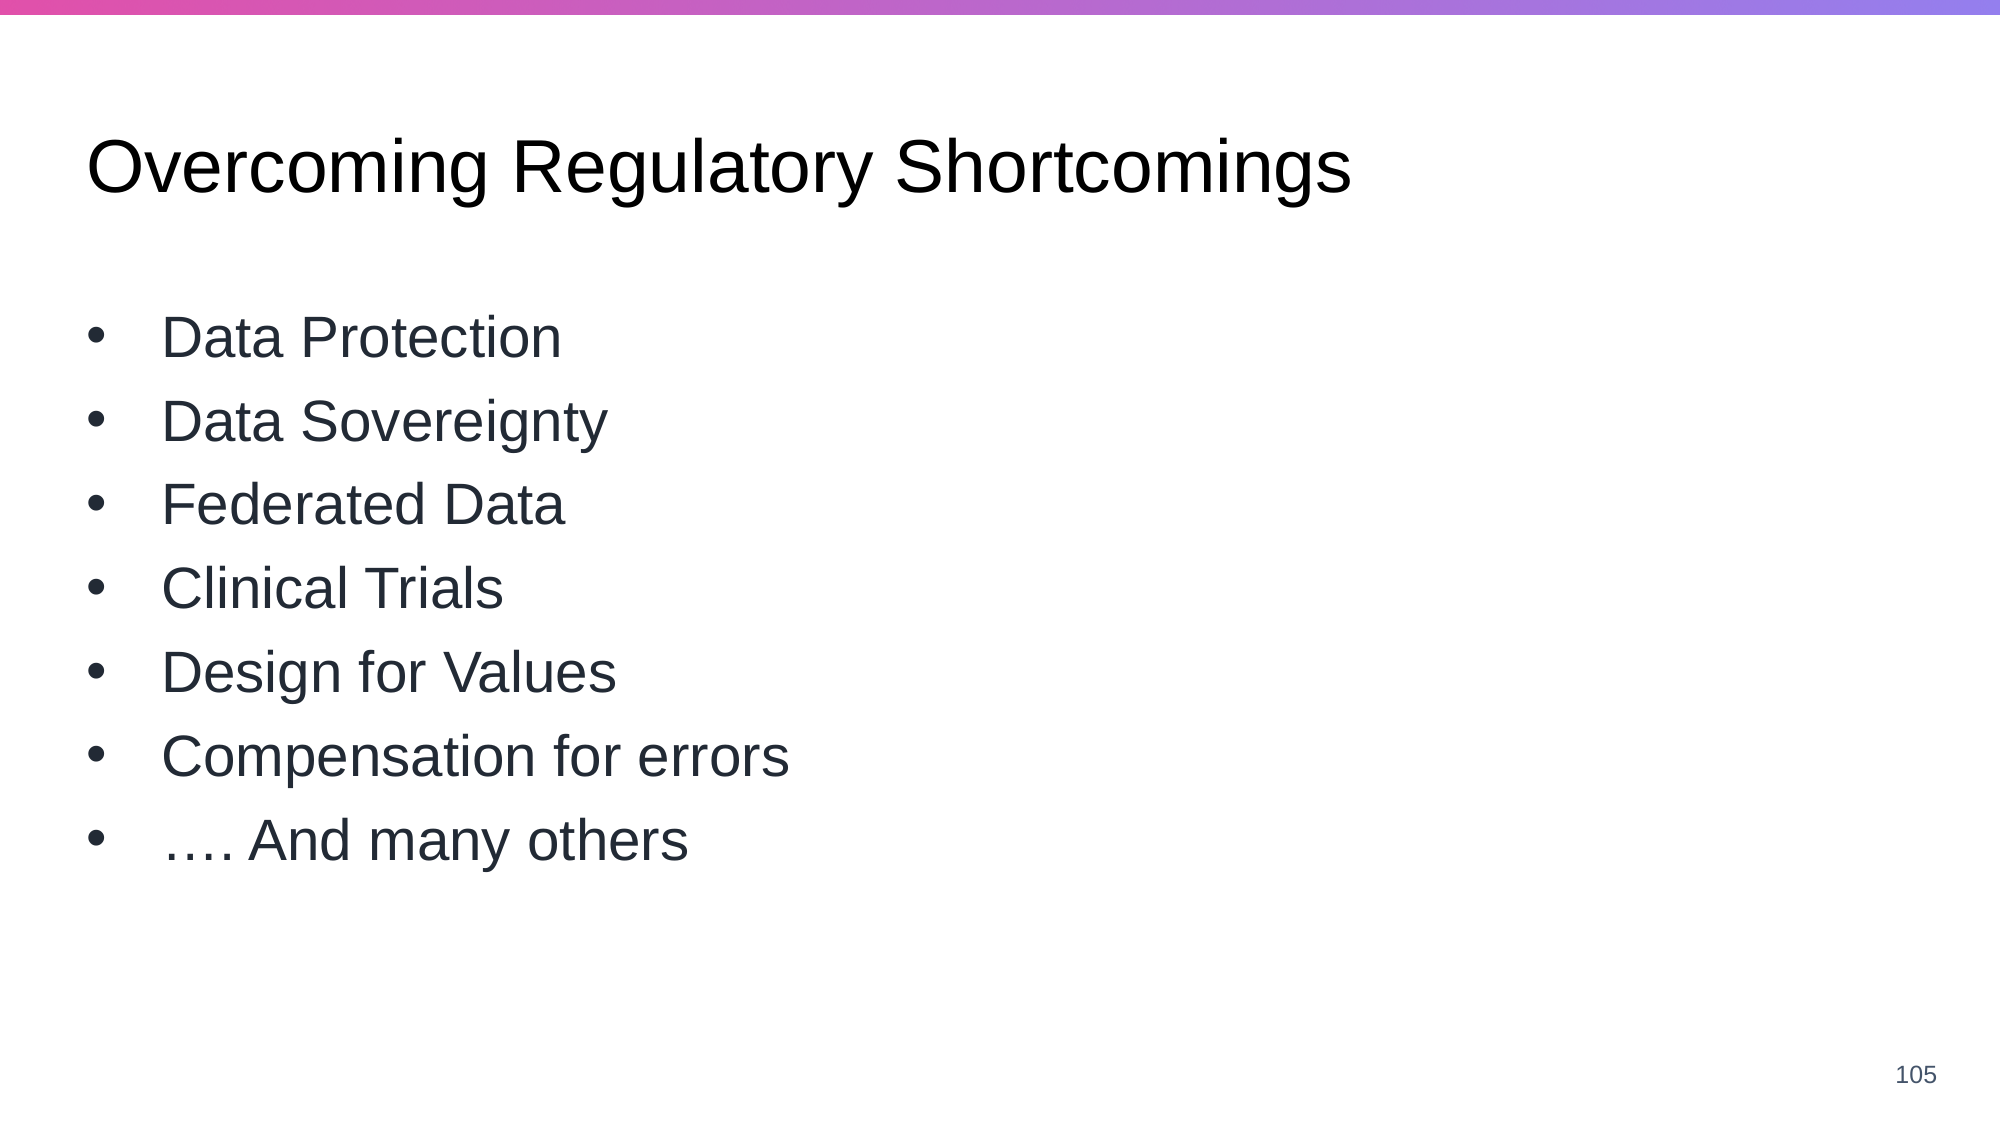

# Overcoming Regulatory Shortcomings
Data Protection
Data Sovereignty
Federated Data
Clinical Trials
Design for Values
Compensation for errors
…. And many others